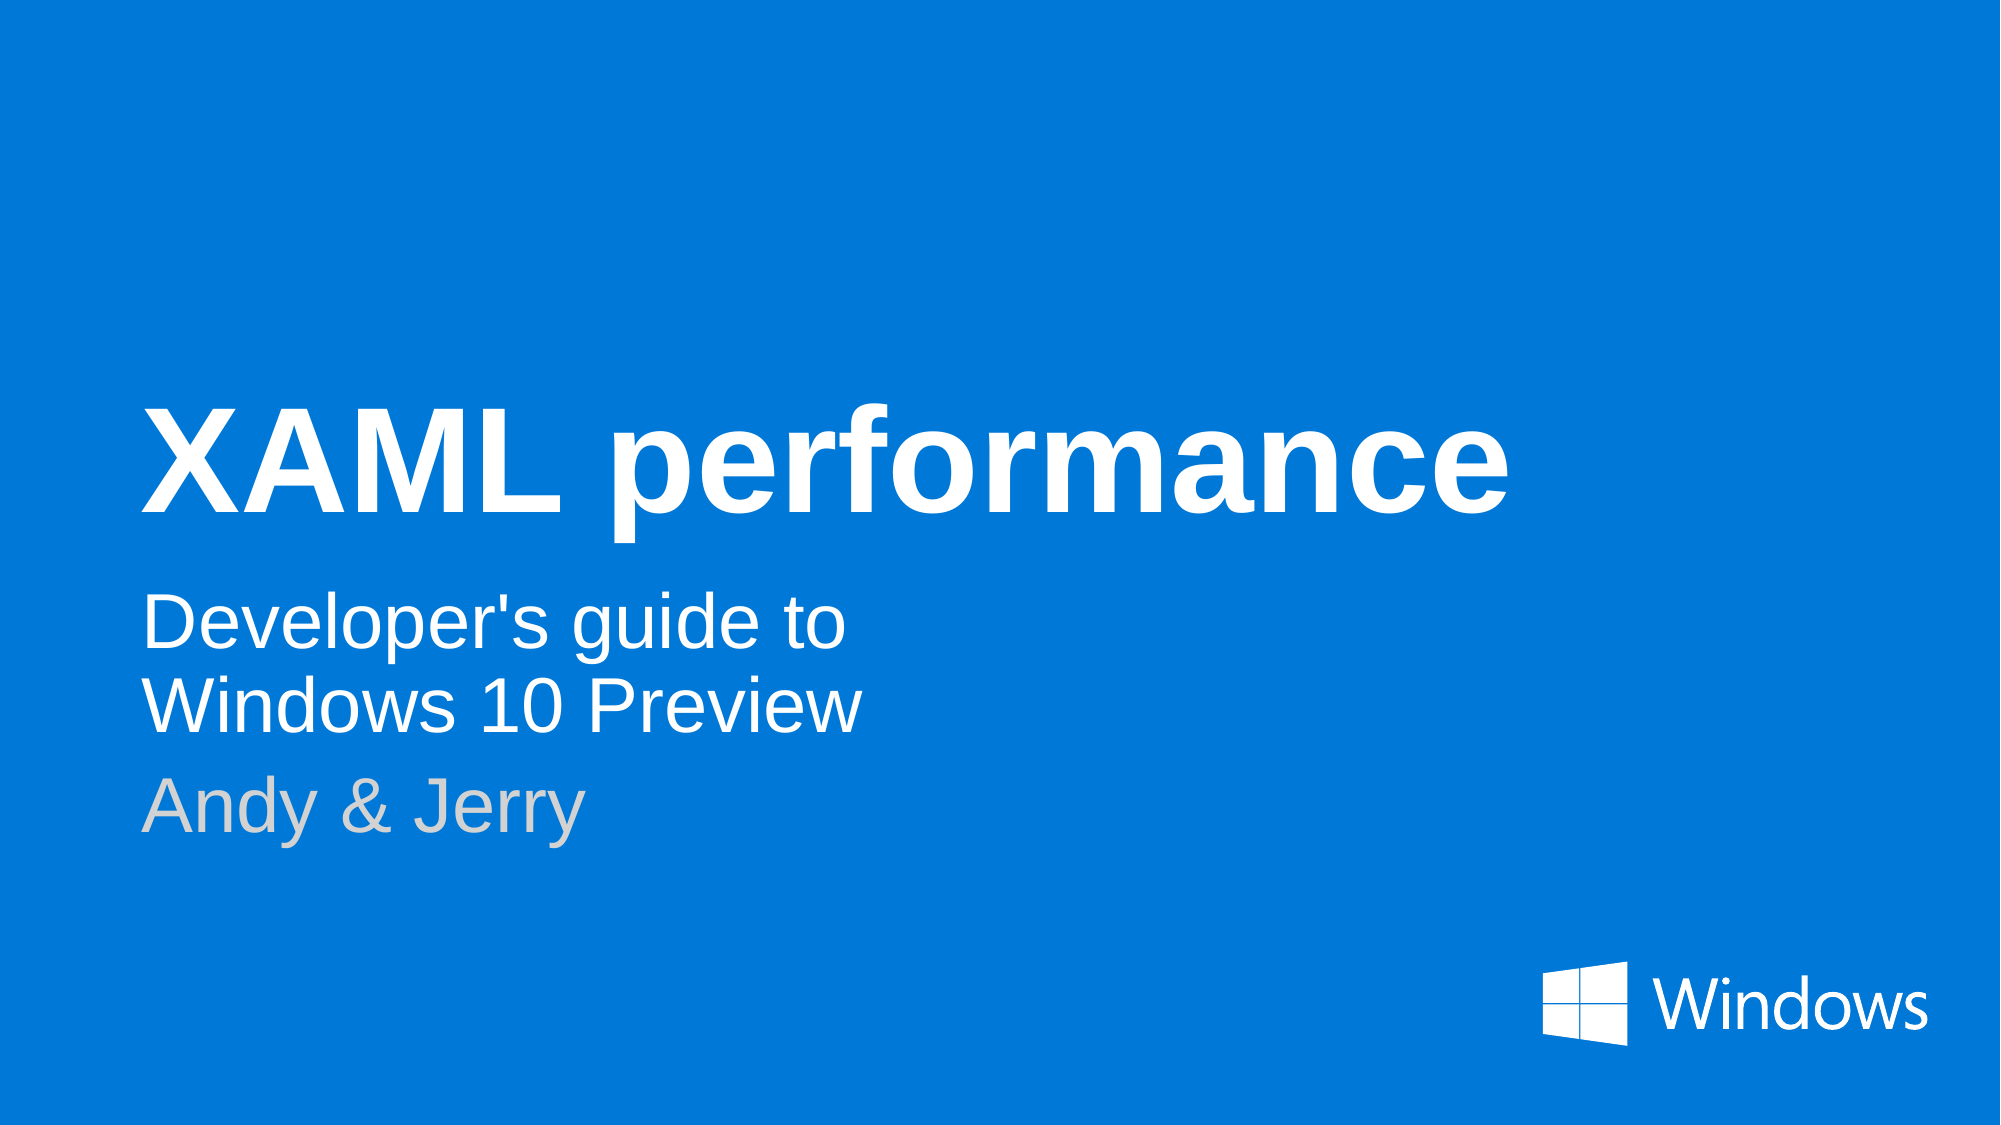

# XAML performance
Developer's guide to
Windows 10 Preview
Andy & Jerry